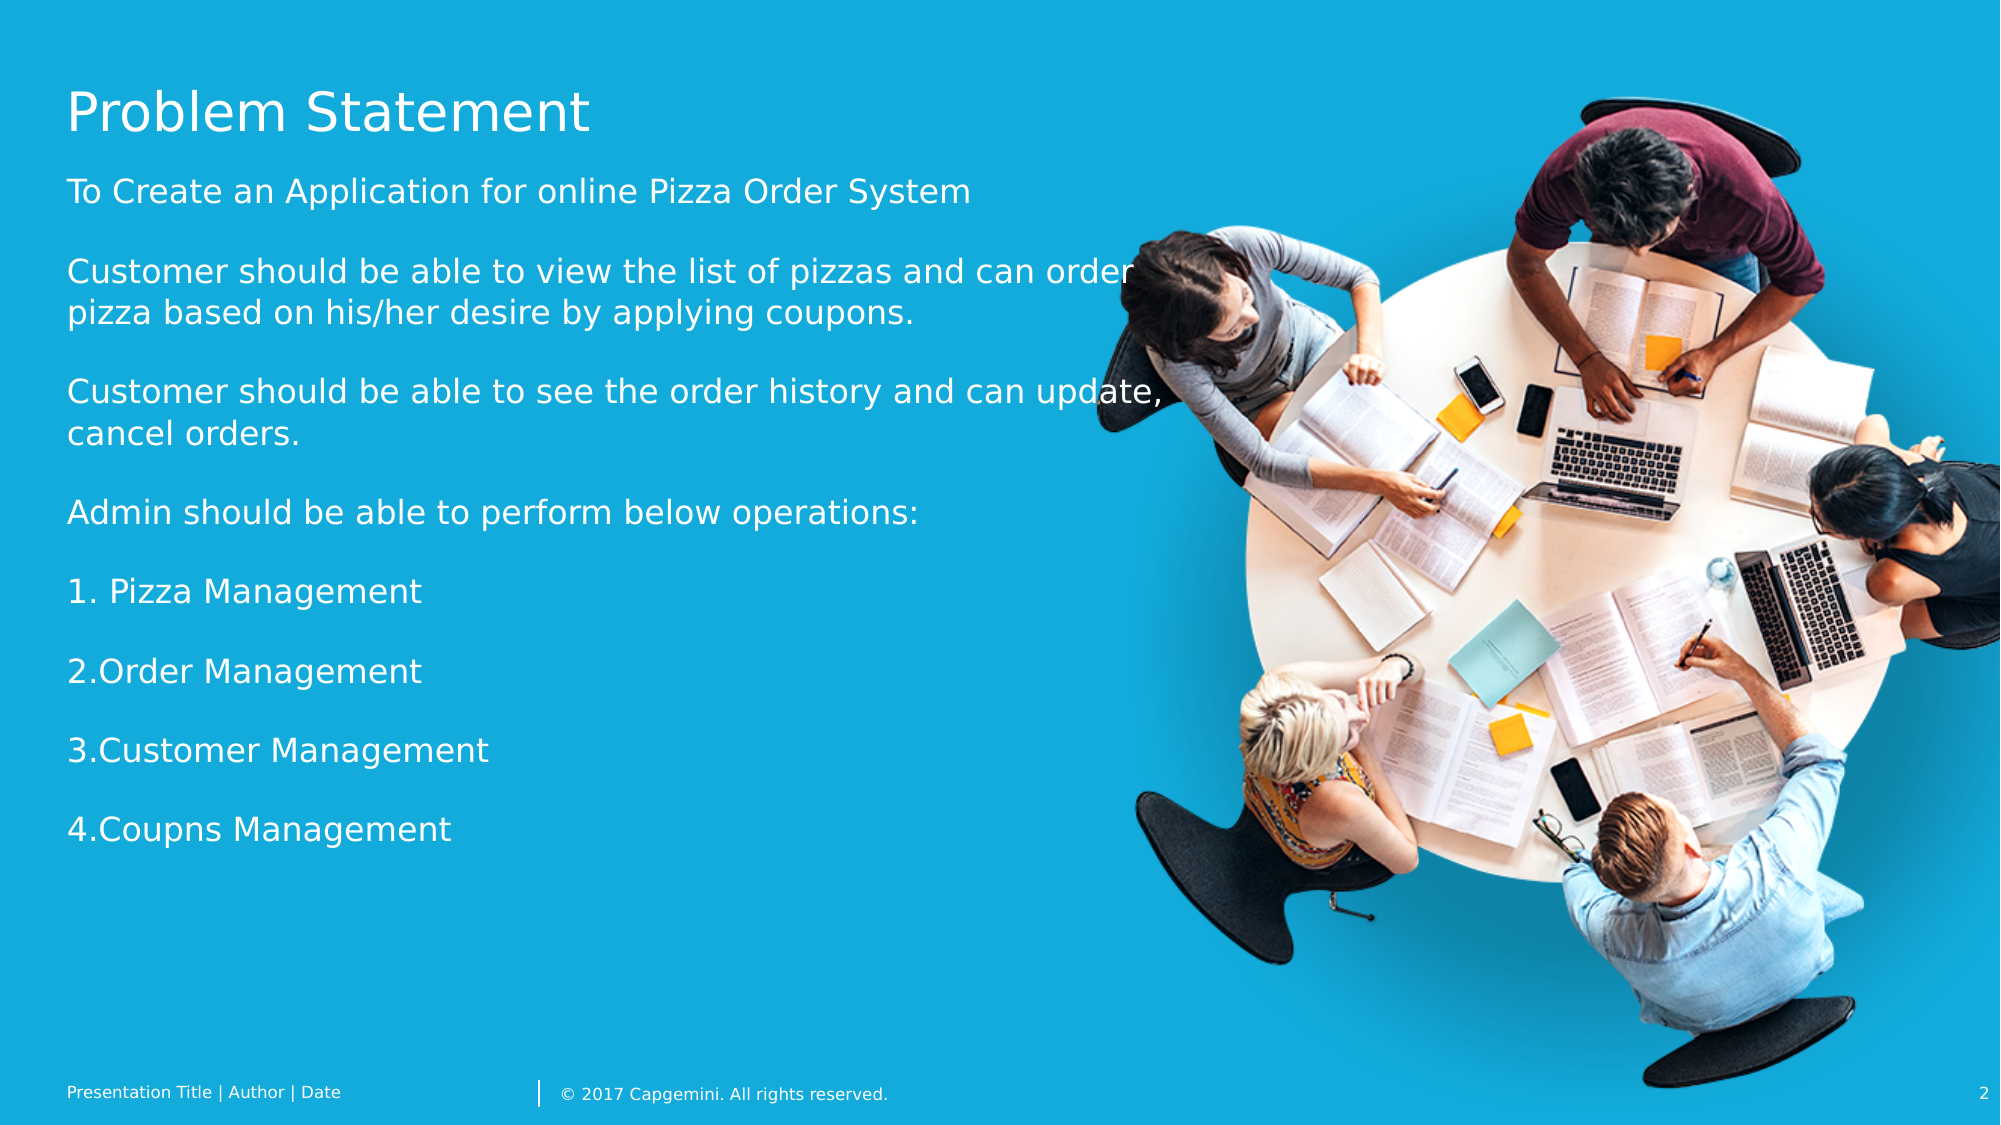

# Problem Statement
To Create an Application for online Pizza Order System
Customer should be able to view the list of pizzas and can order pizza based on his/her desire by applying coupons.
Customer should be able to see the order history and can update, cancel orders.
Admin should be able to perform below operations:
1. Pizza Management
2.Order Management
3.Customer Management
4.Coupns Management